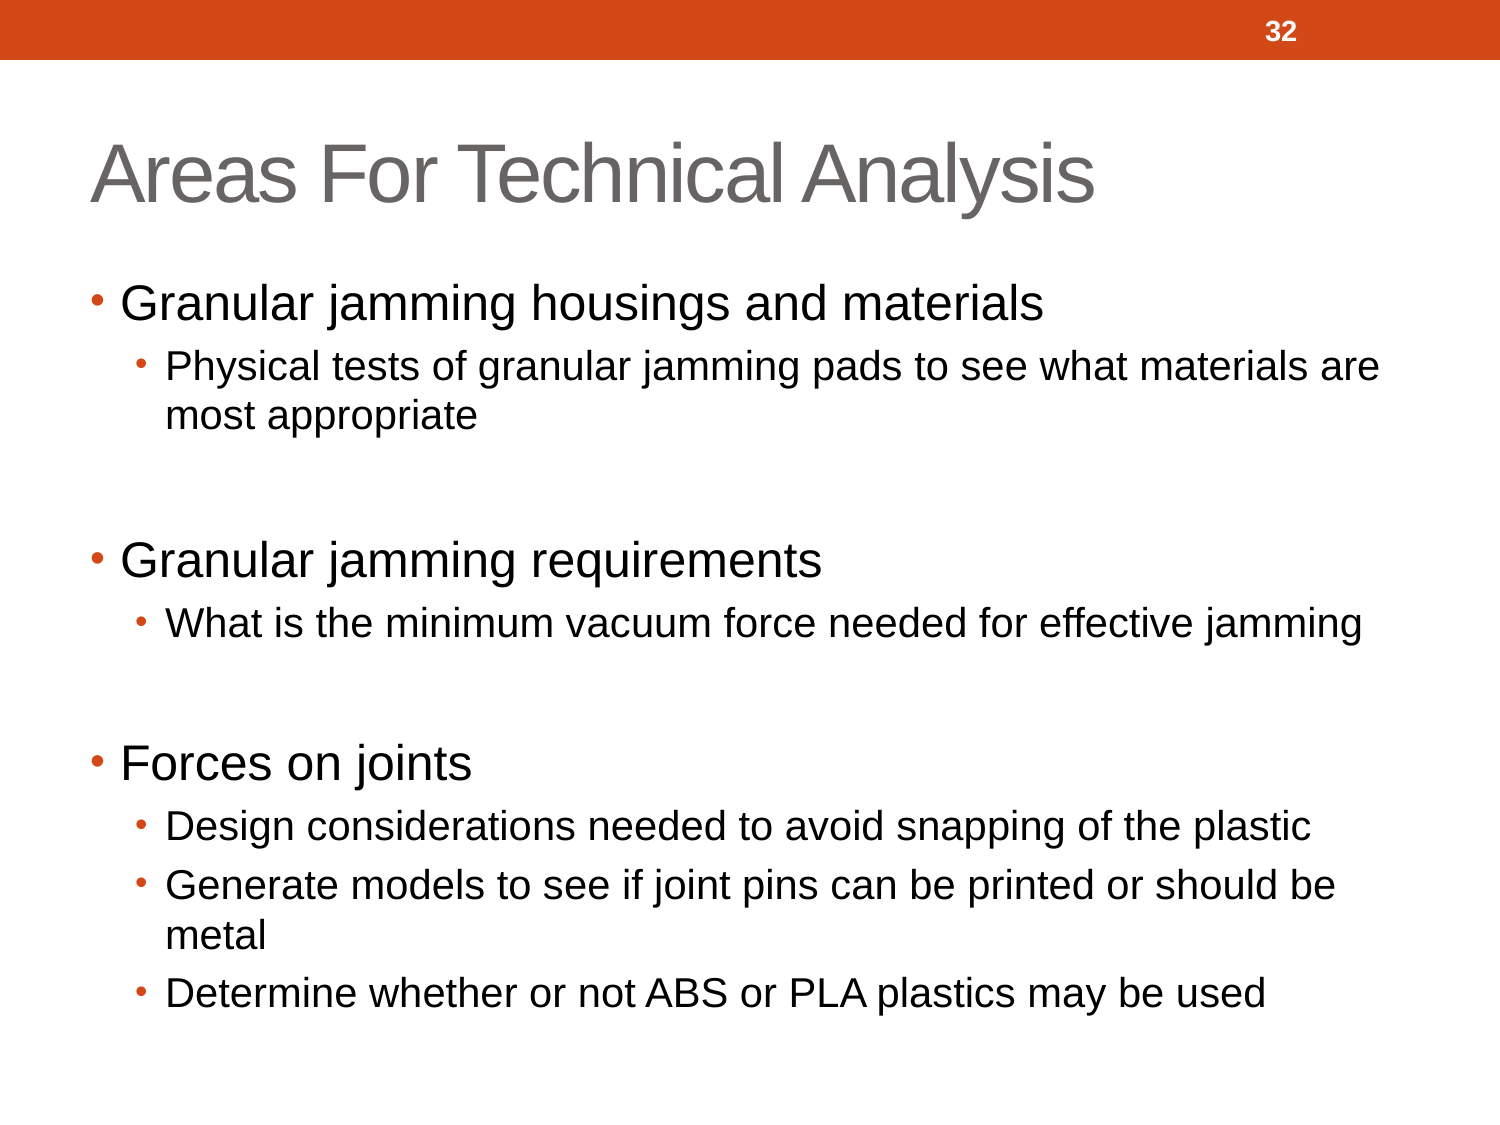

32
# Areas For Technical Analysis
Granular jamming housings and materials
Physical tests of granular jamming pads to see what materials are most appropriate

Granular jamming requirements
What is the minimum vacuum force needed for effective jamming

Forces on joints
Design considerations needed to avoid snapping of the plastic
Generate models to see if joint pins can be printed or should be metal
Determine whether or not ABS or PLA plastics may be used